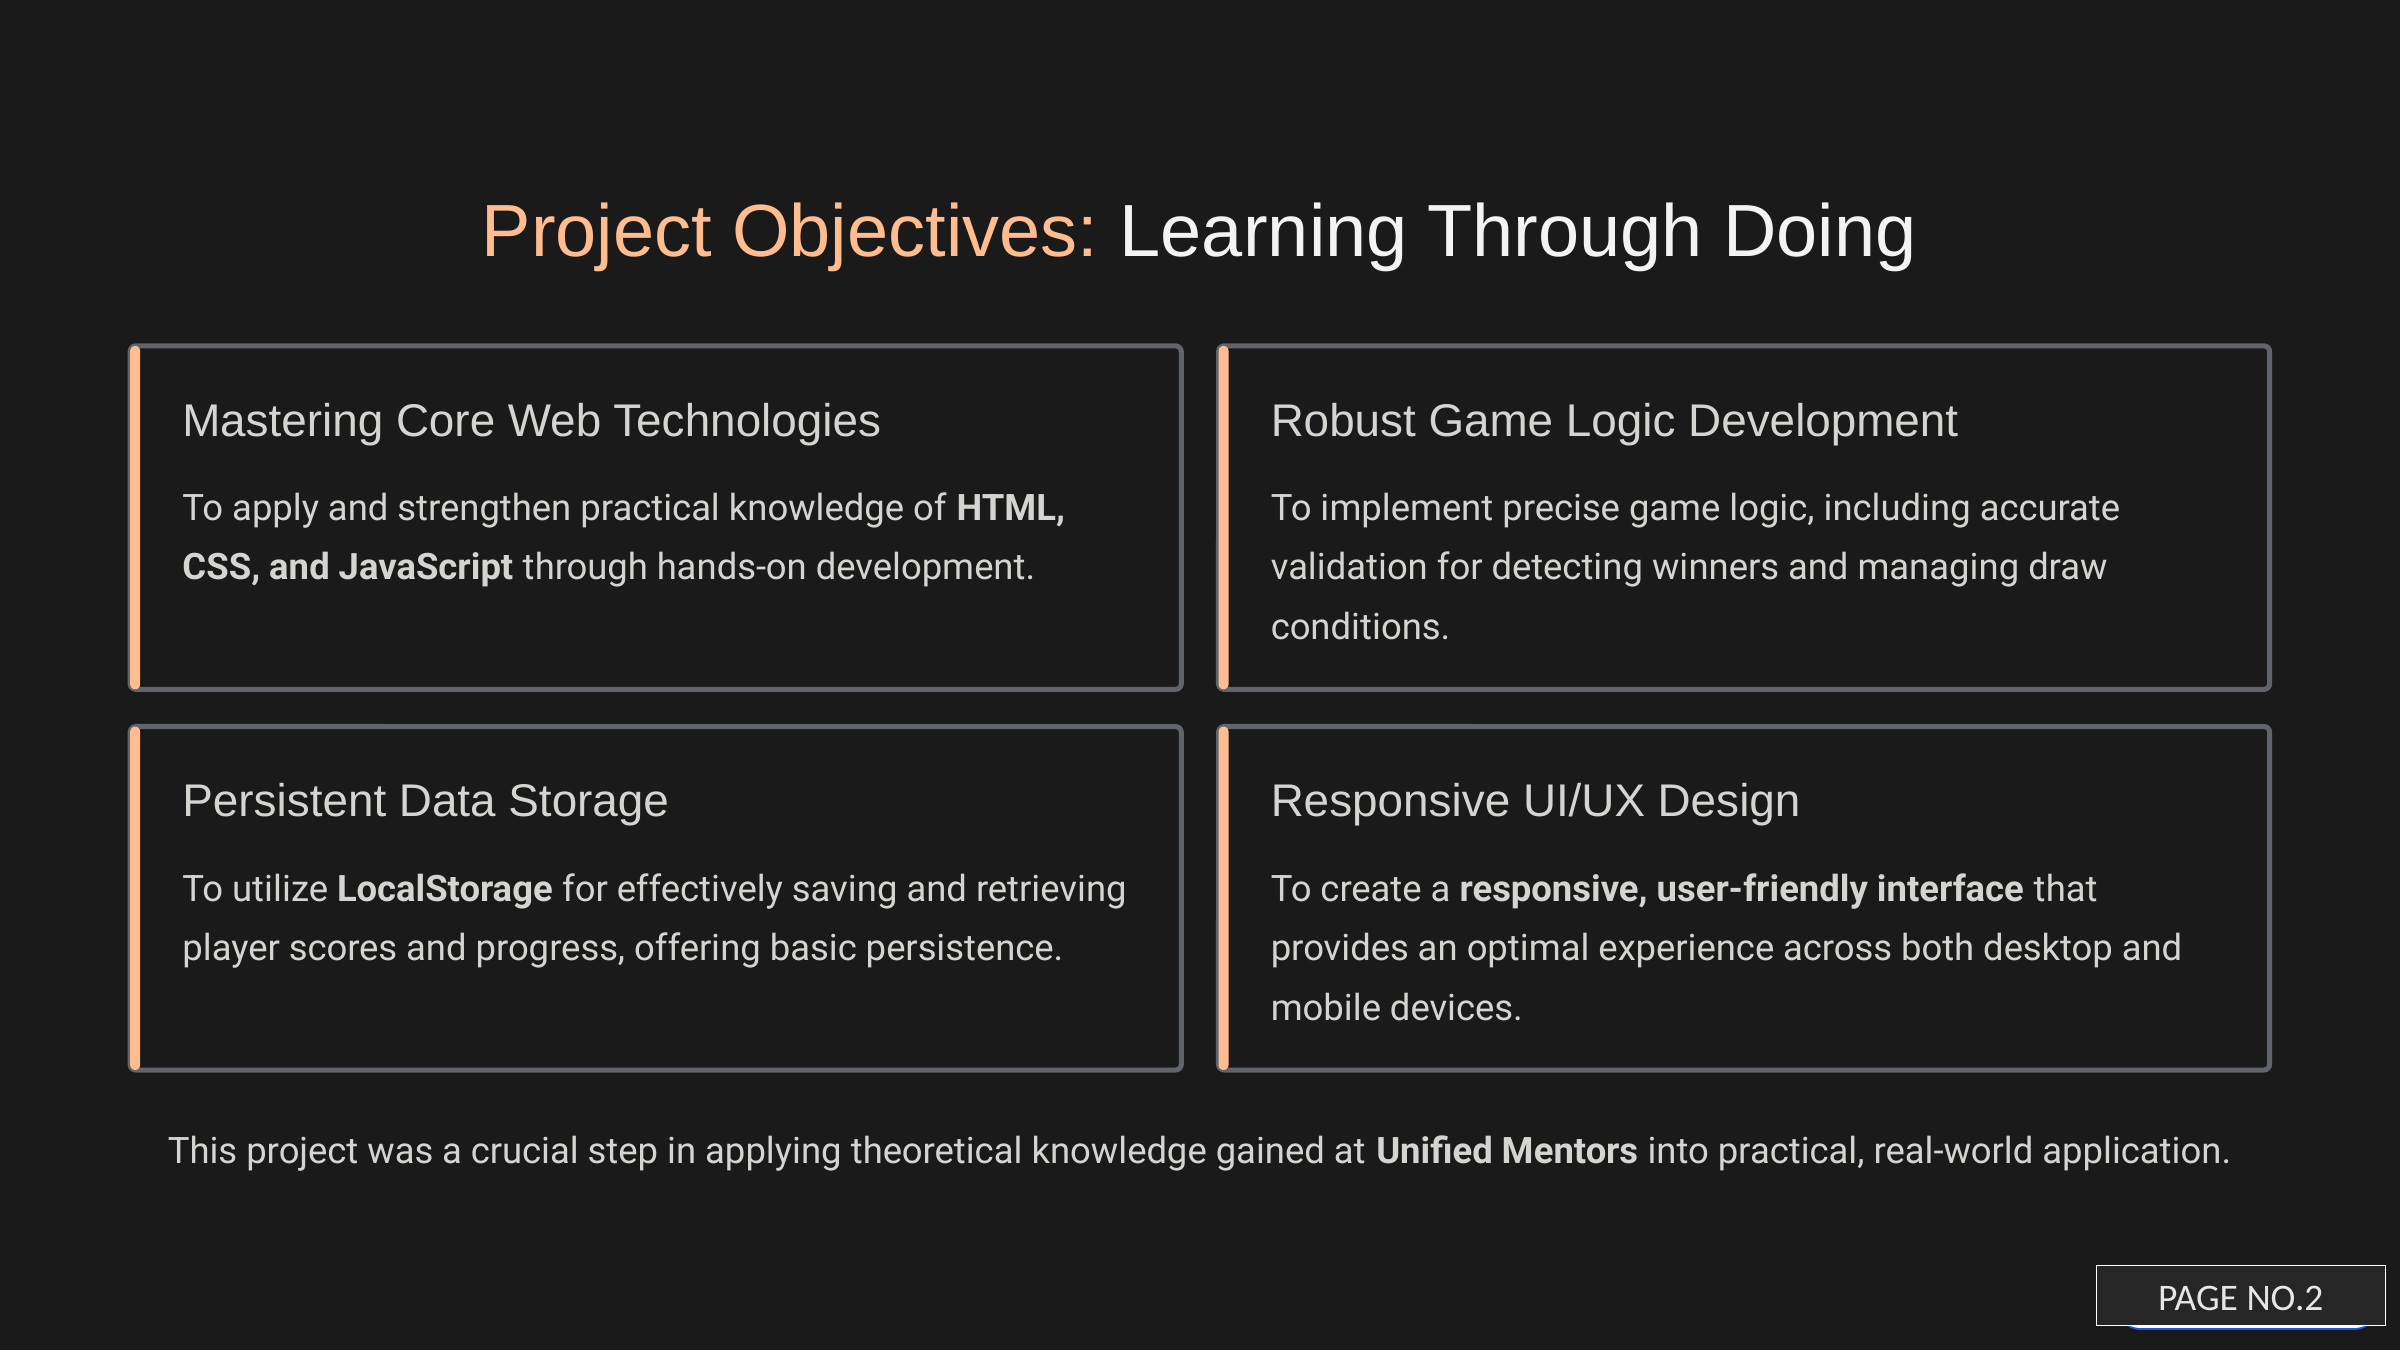

Project Objectives: Learning Through Doing

Mastering Core Web Technologies
Robust Game Logic Development
To apply and strengthen practical knowledge of HTML, CSS, and JavaScript through hands-on development.
To implement precise game logic, including accurate validation for detecting winners and managing draw conditions.

Persistent Data Storage
Responsive UI/UX Design
To utilize LocalStorage for effectively saving and retrieving player scores and progress, offering basic persistence.
To create a responsive, user-friendly interface that provides an optimal experience across both desktop and mobile devices.
This project was a crucial step in applying theoretical knowledge gained at Unified Mentors into practical, real-world application.
PAGE NO.2